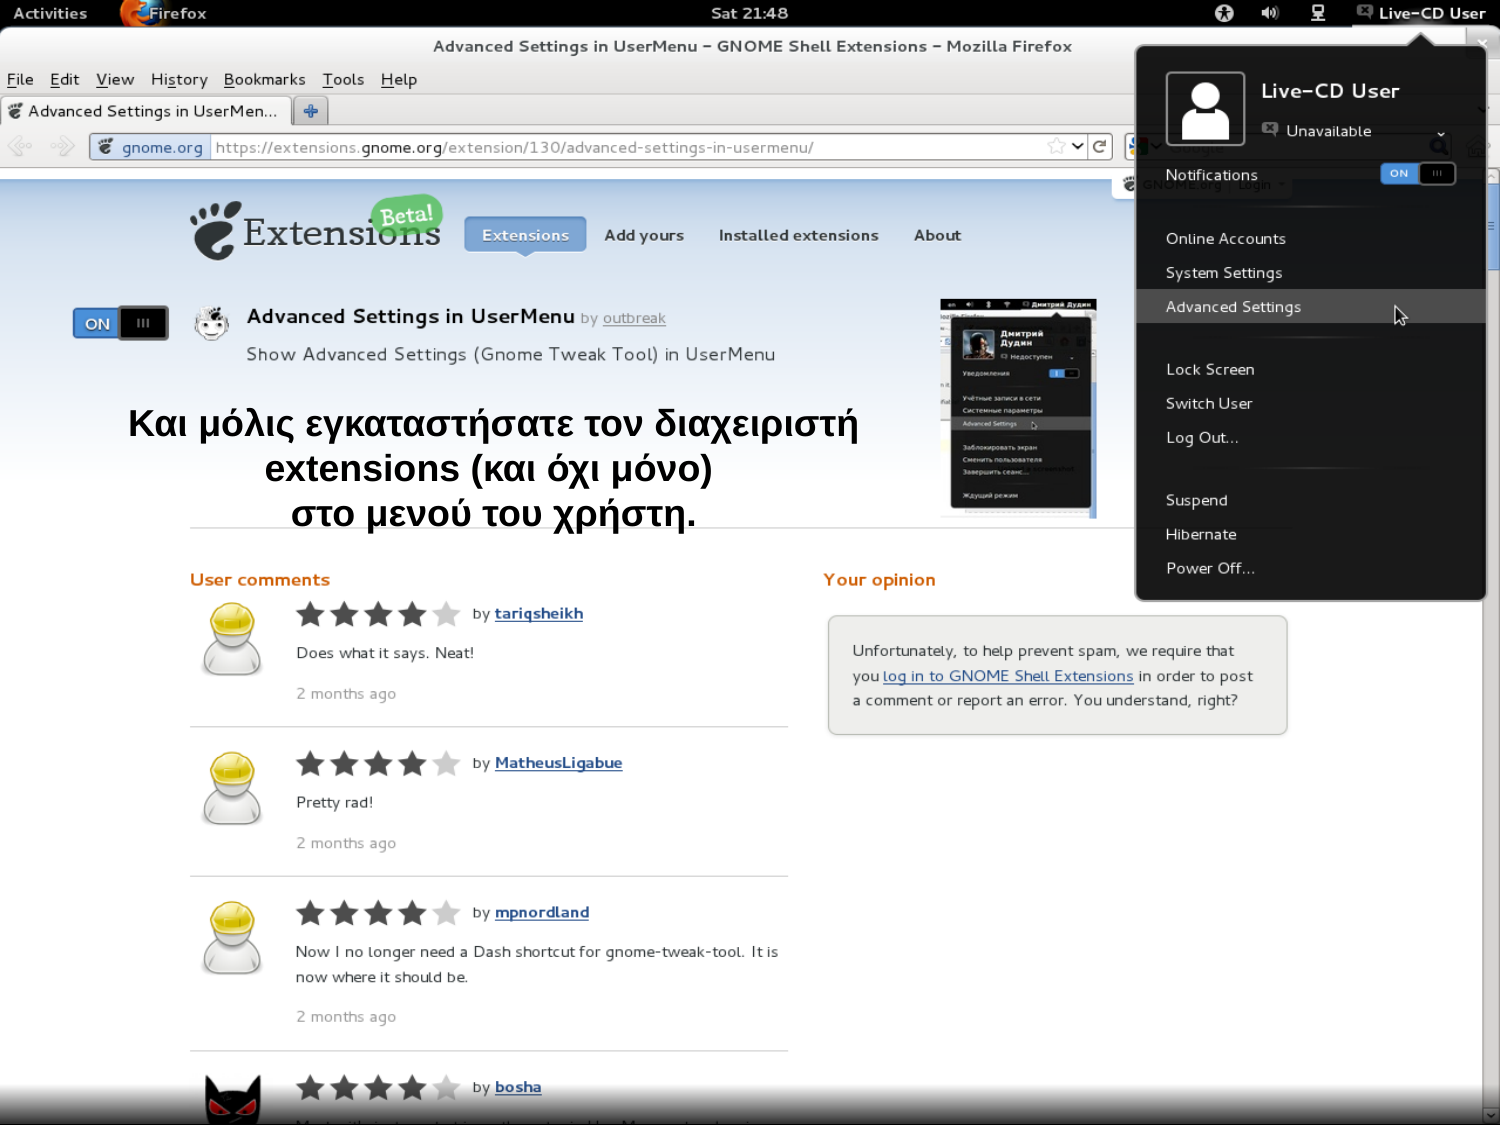

Και μόλις εγκαταστήσατε τον διαχειριστή extensions (και όχι μόνο)
στο μενού του χρήστη.